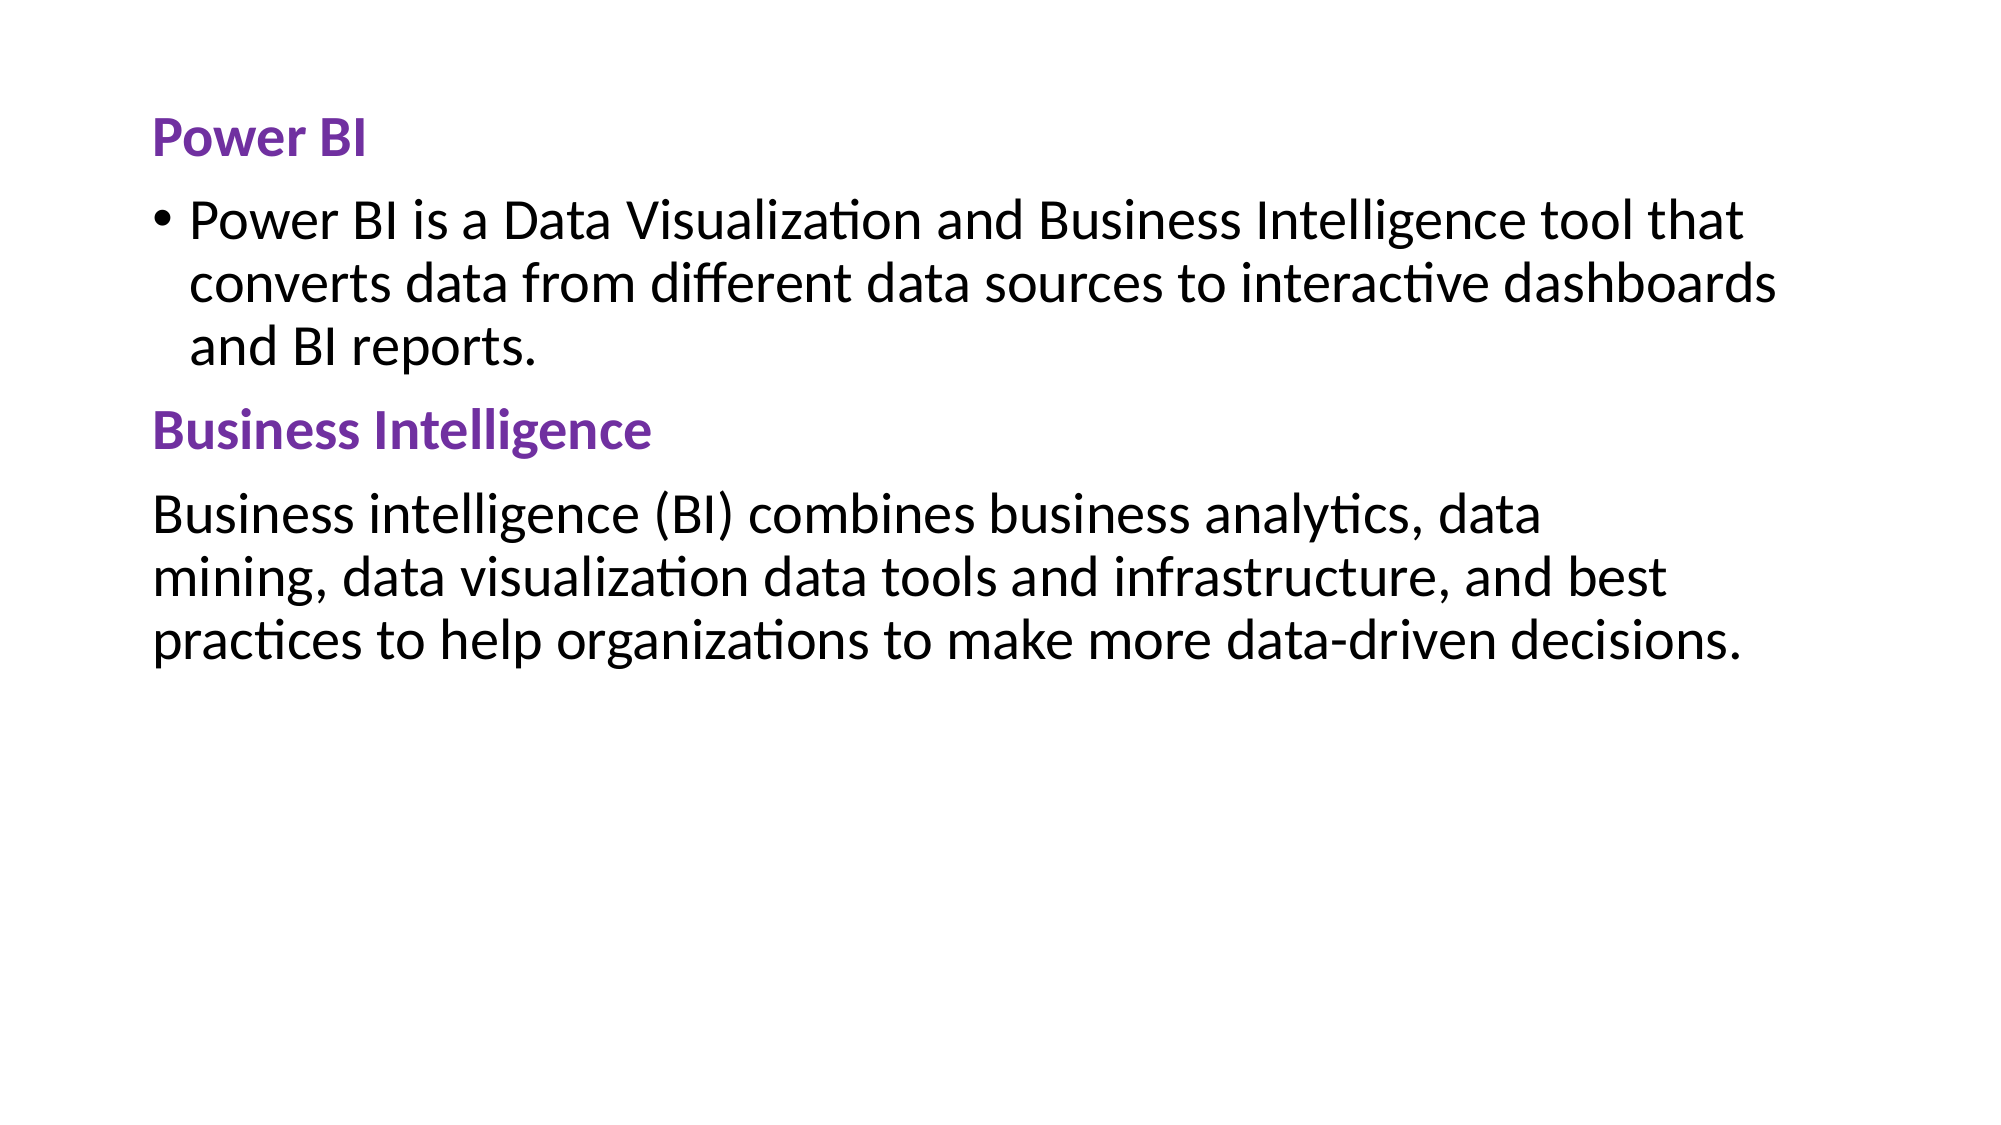

Power BI
Power BI is a Data Visualization and Business Intelligence tool that converts data from different data sources to interactive dashboards and BI reports.
Business Intelligence
Business intelligence (BI) combines business analytics, data mining, data visualization data tools and infrastructure, and best practices to help organizations to make more data-driven decisions.